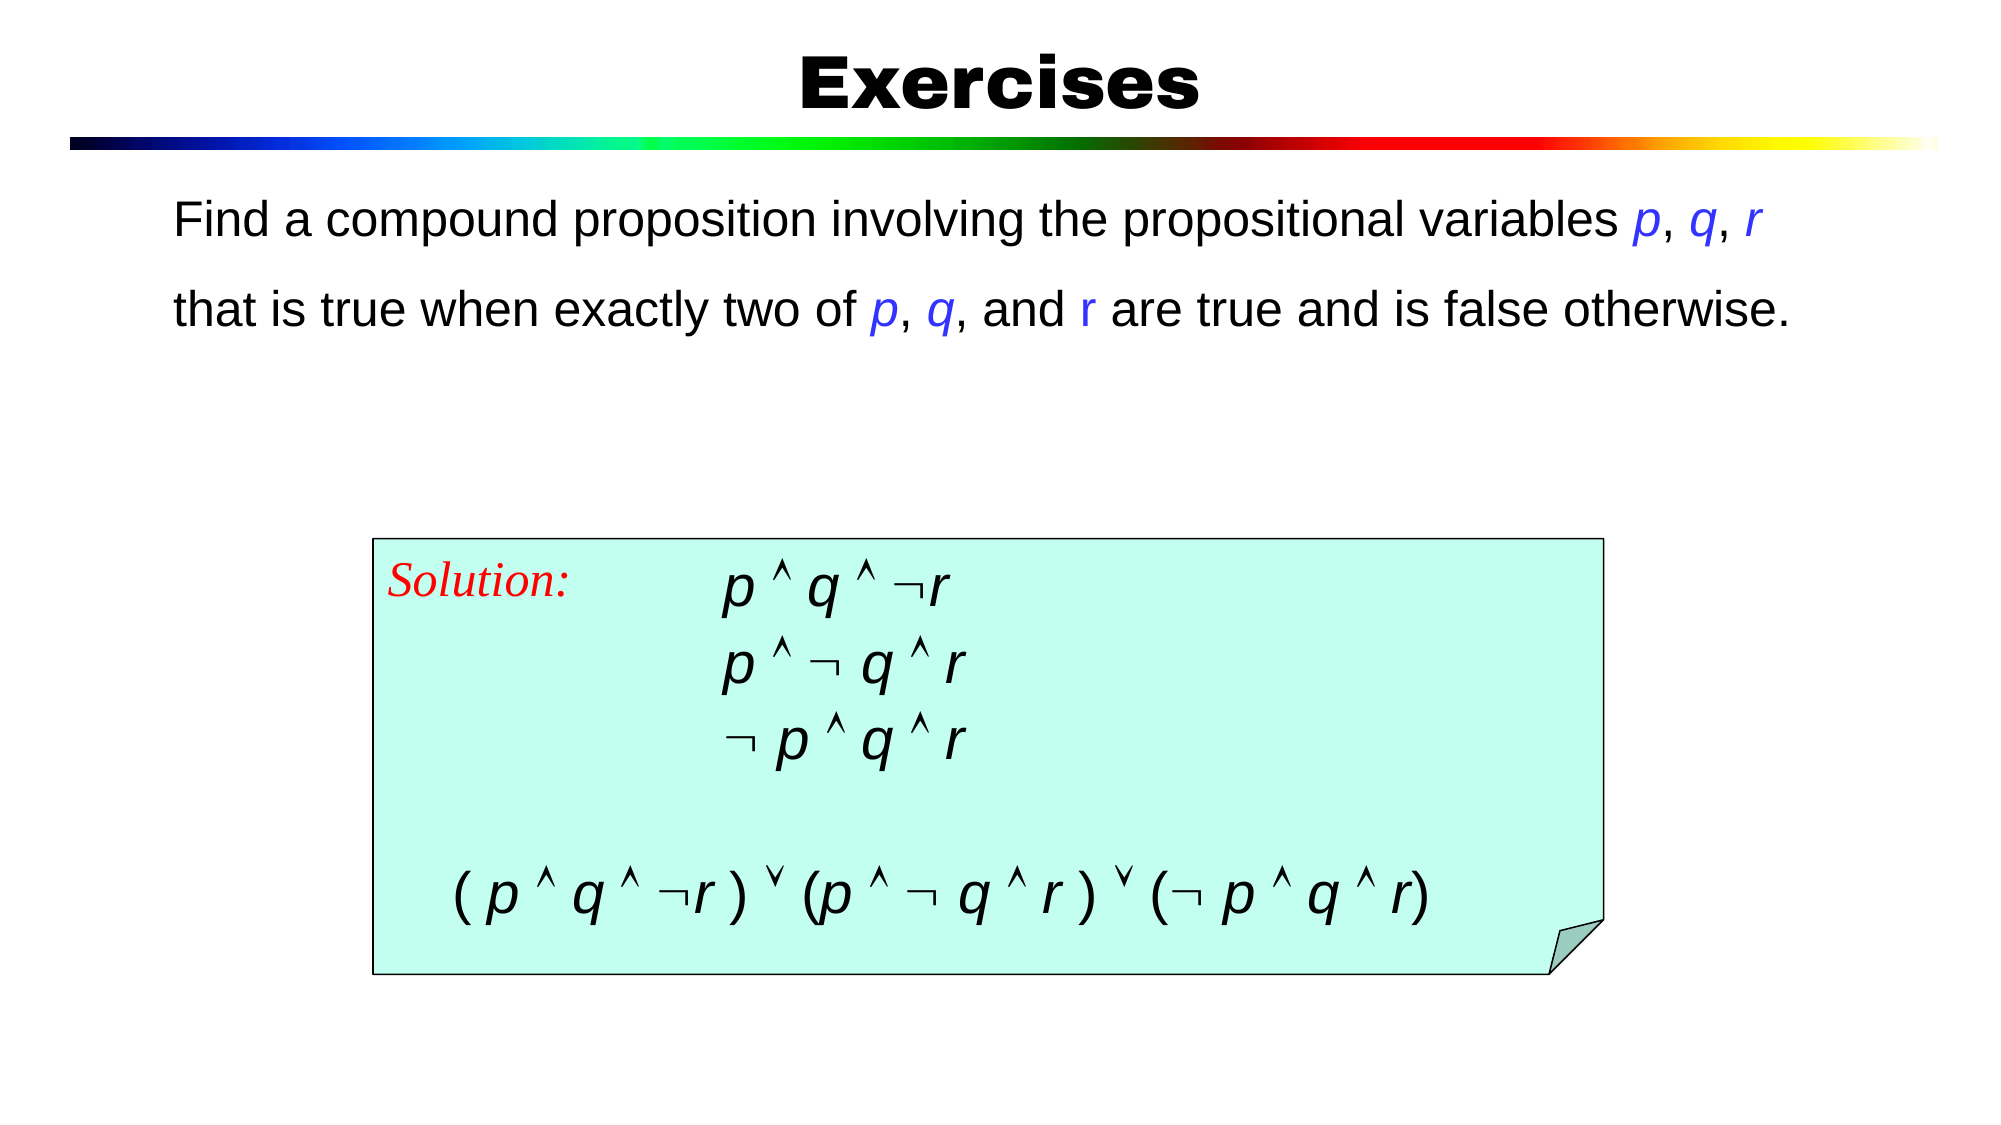

# Exercises
Find a compound proposition involving the propositional variables p, q, r that is true when exactly two of p, q, and r are true and is false otherwise.

p ∧ q ∧ ¬r
p ∧ ¬ q ∧ r
¬ p ∧ q ∧ r
Solution:
( p ∧ q ∧ ¬r ) ∨ (p ∧ ¬ q ∧ r ) ∨ (¬ p ∧ q ∧ r)